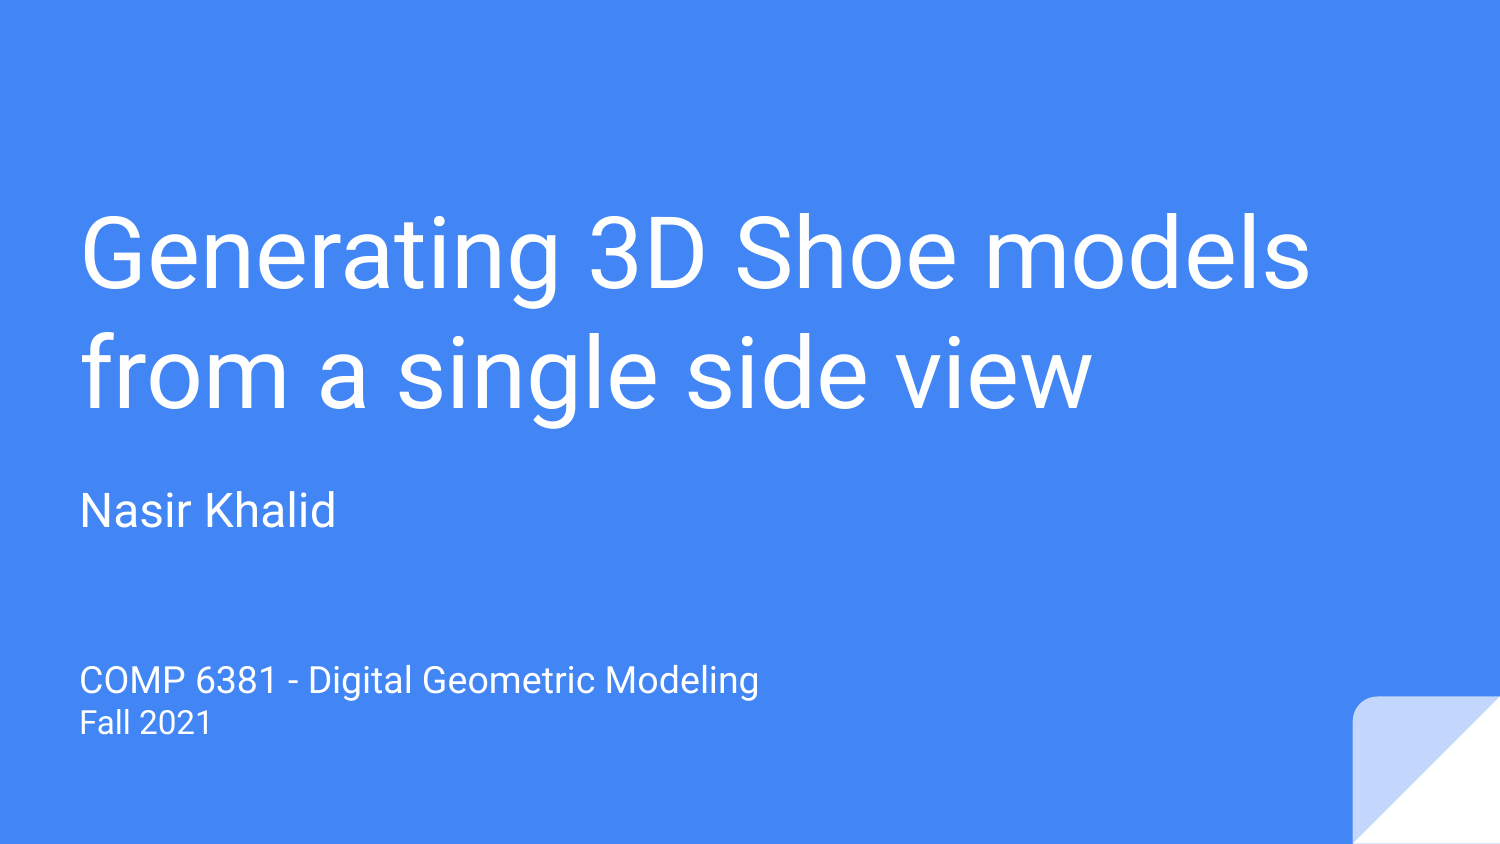

# Generating 3D Shoe models
from a single side view
Nasir Khalid
COMP 6381 - Digital Geometric Modeling
Fall 2021